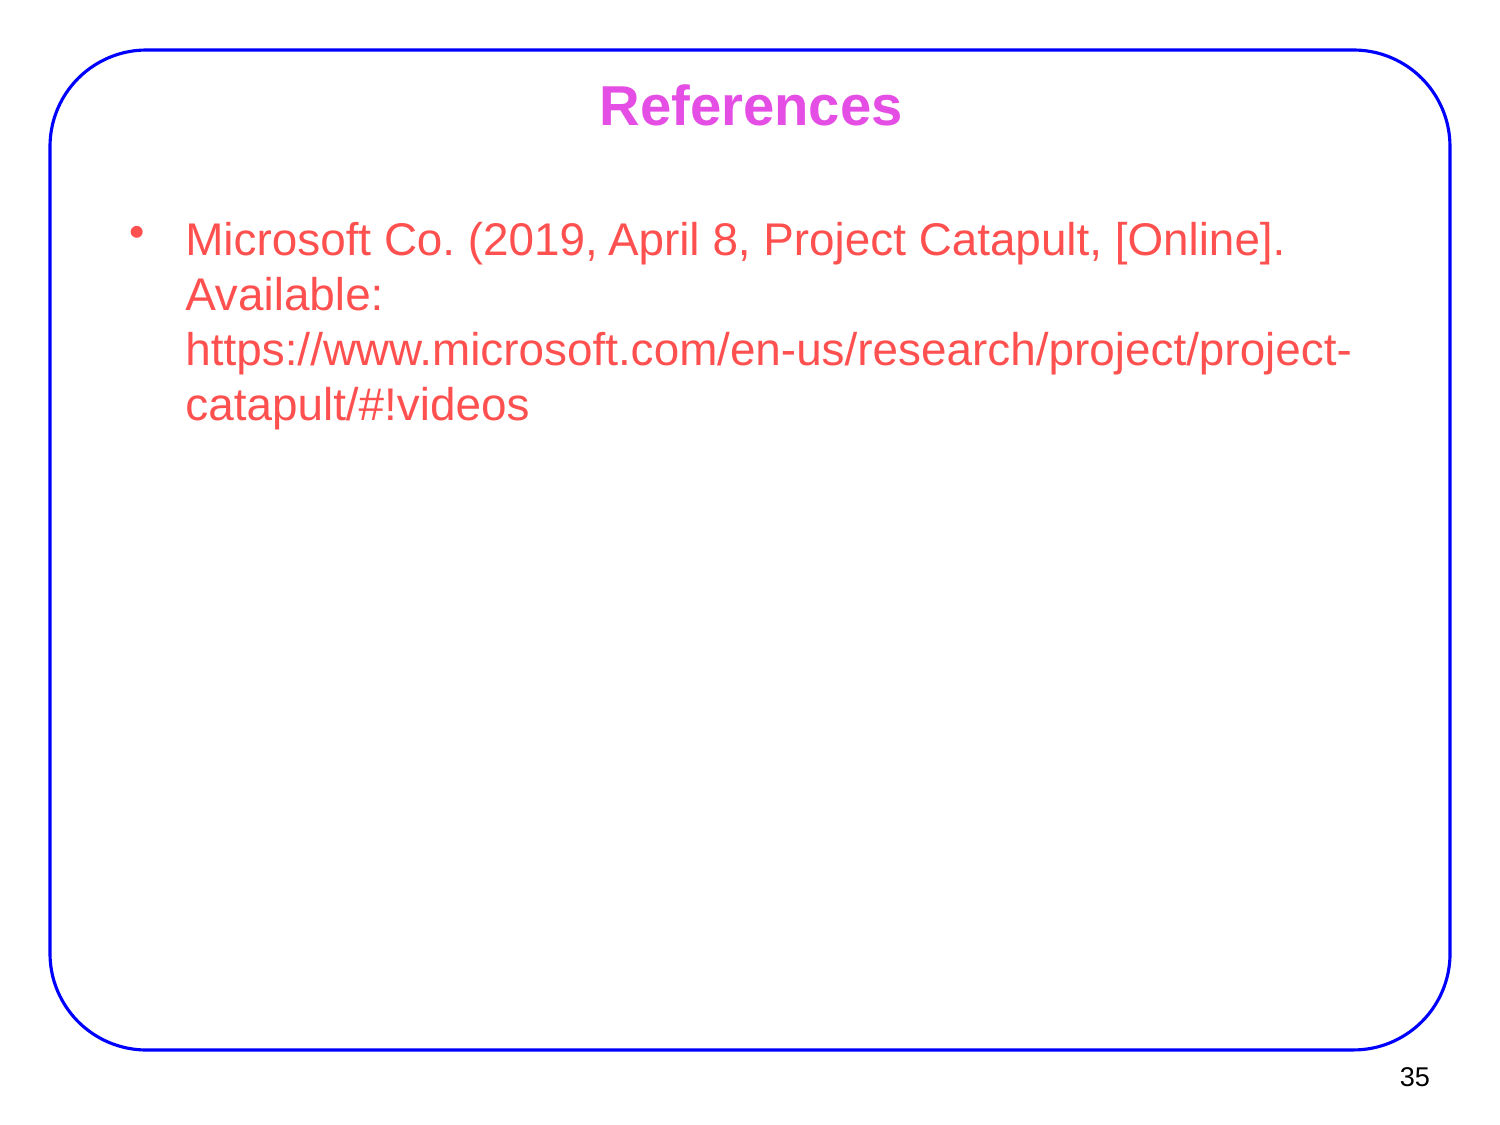

# References
Microsoft Co. (2019, April 8, Project Catapult, [Online]. Available: https://www.microsoft.com/en-us/research/project/project-catapult/#!videos

35